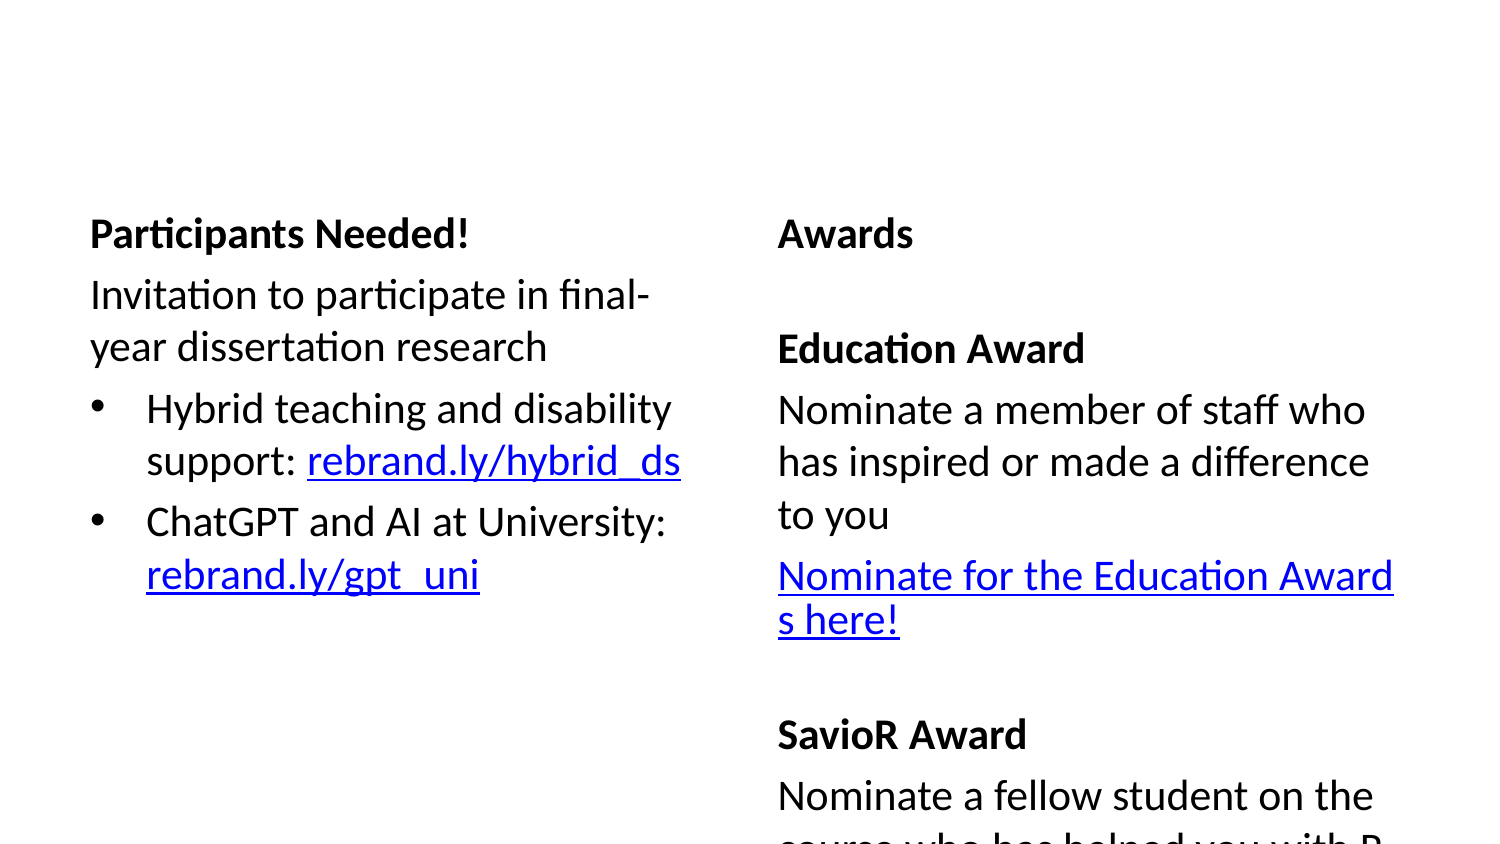

Participants Needed!
Invitation to participate in final-year dissertation research
Hybrid teaching and disability support: rebrand.ly/hybrid_ds
ChatGPT and AI at University: rebrand.ly/gpt_uni
Awards
Education Award
Nominate a member of staff who has inspired or made a difference to you
Nominate for the Education Awards here!
SavioR Award
Nominate a fellow student on the course who has helped you with R
Nominate for the SavioR Award here!